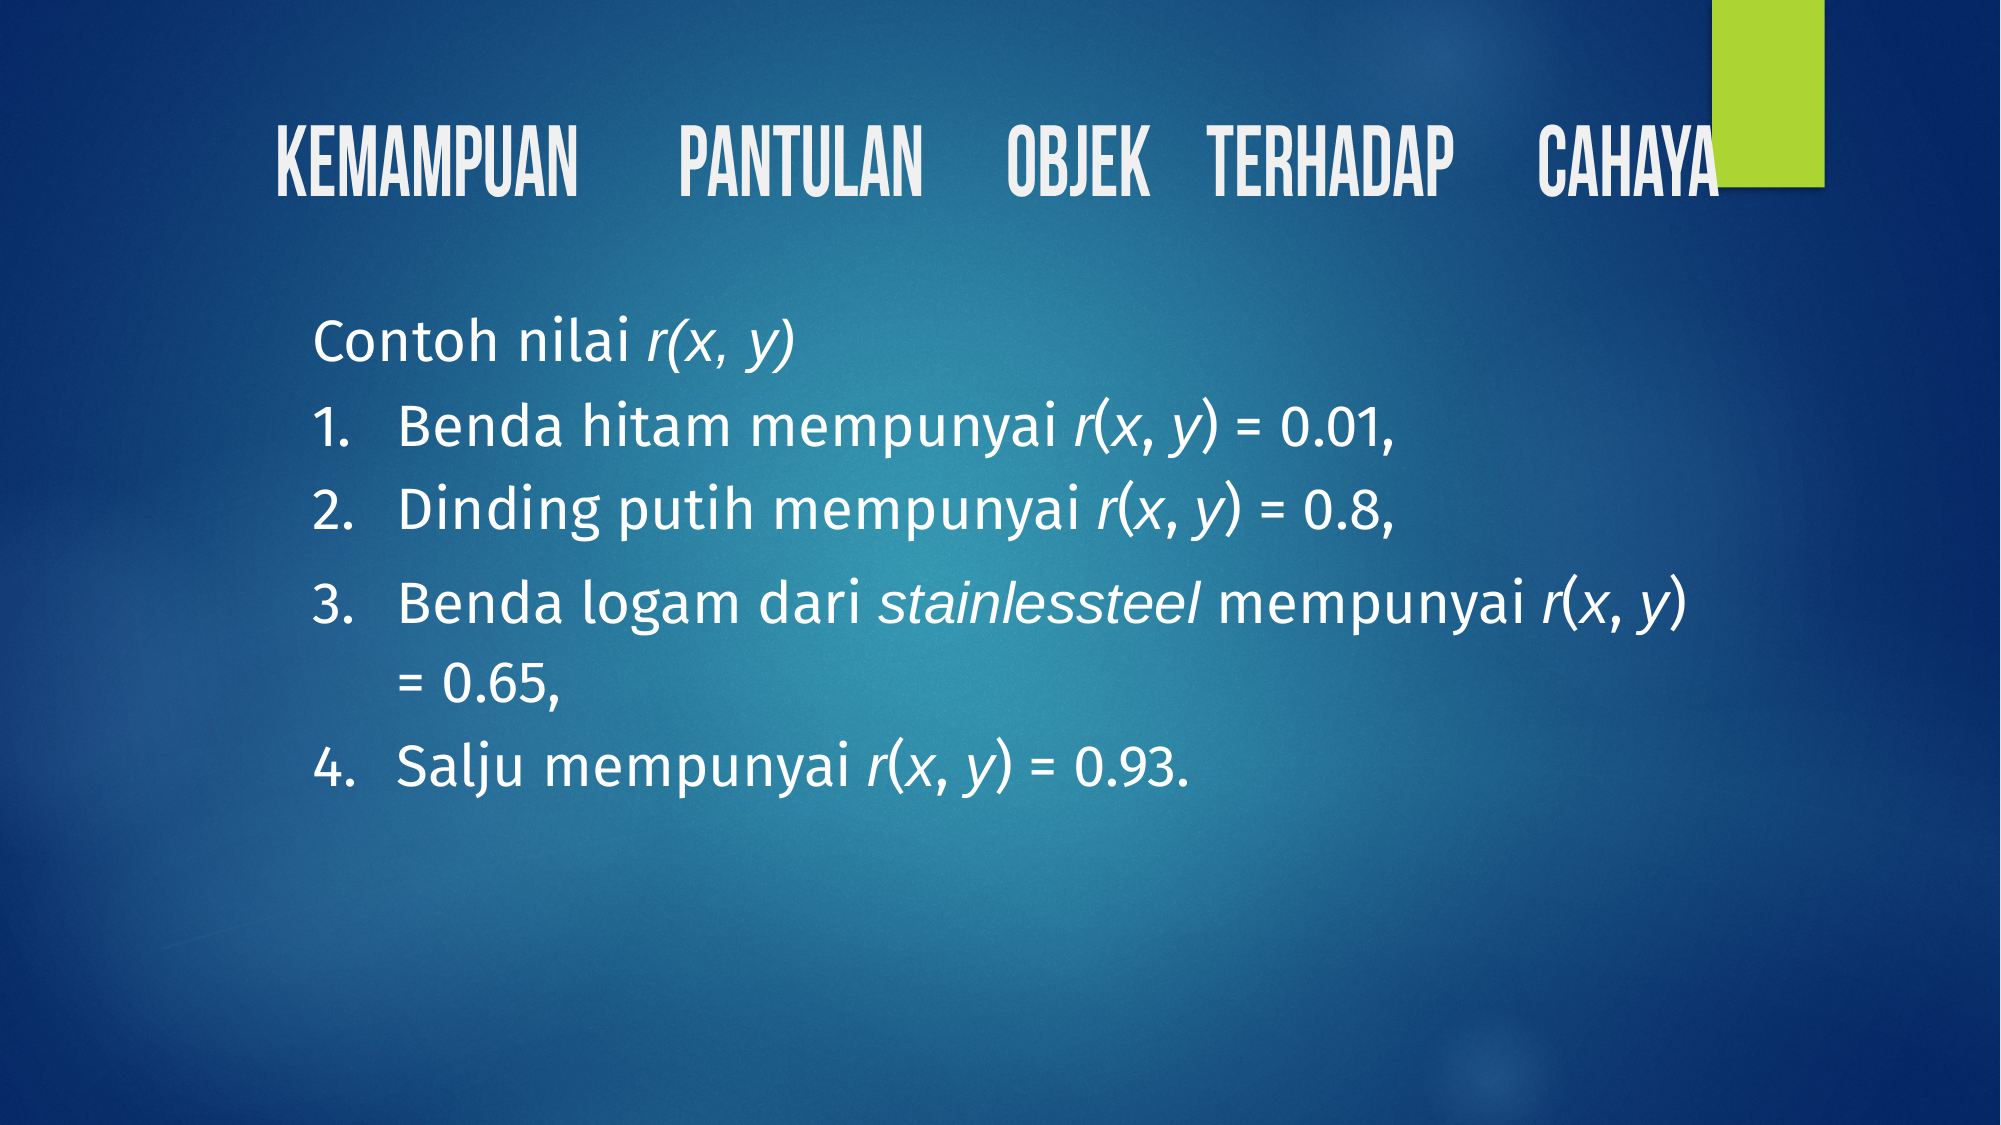

Contoh nilai r(x, y)
Benda hitam mempunyai r(x, y) = 0.01,
Dinding putih mempunyai r(x, y) = 0.8,
Benda logam dari stainlessteel mempunyai r(x, y)
= 0.65,
Salju mempunyai r(x, y) = 0.93.